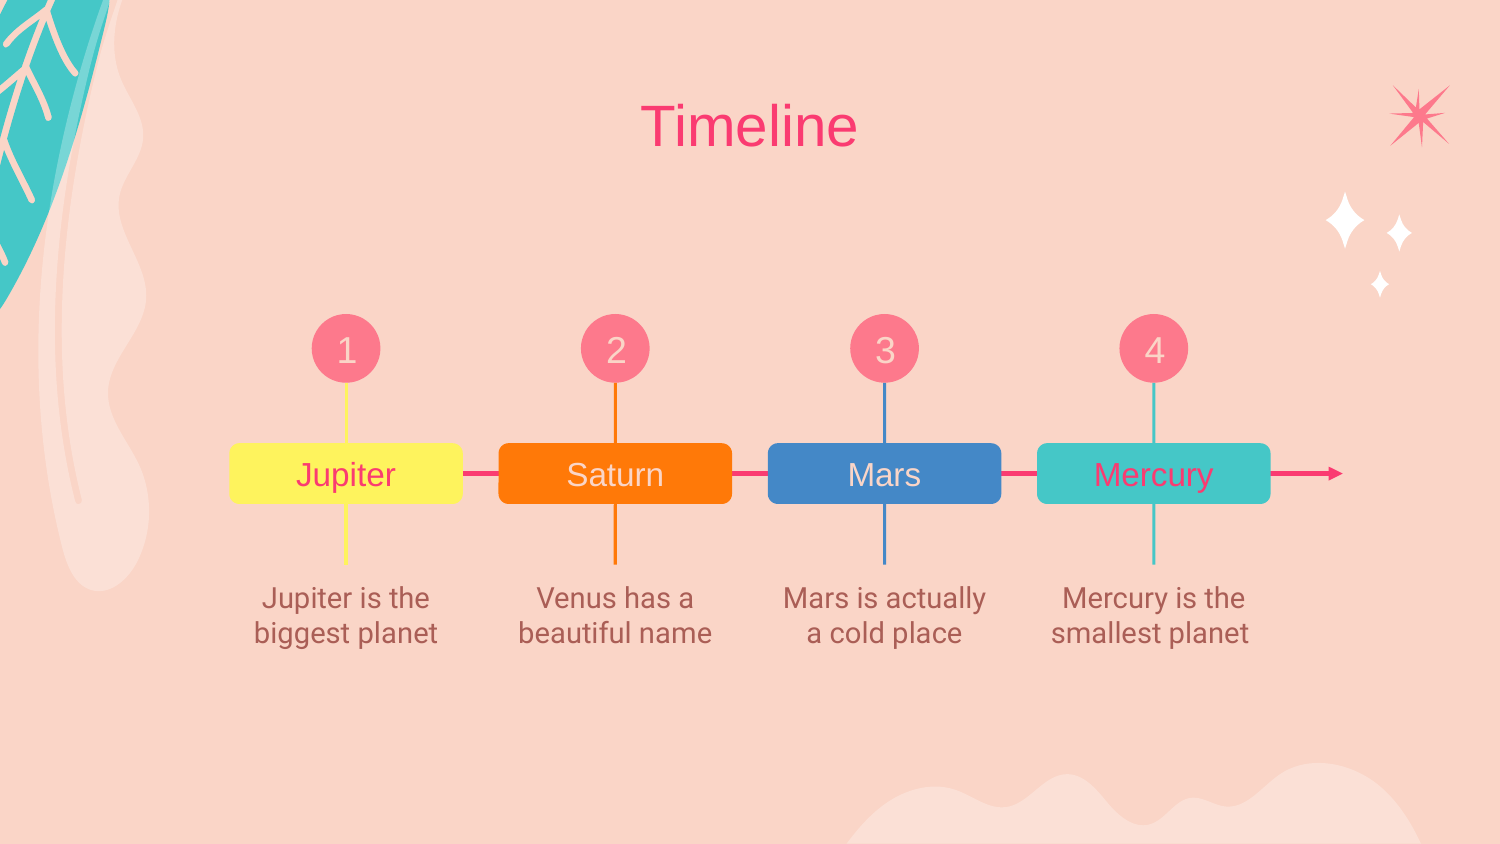

# Timeline
1
2
3
4
Jupiter
Saturn
Mars
Mercury
Venus has a beautiful name
Mars is actually a cold place

Mercury is the smallest planet
Jupiter is the biggest planet